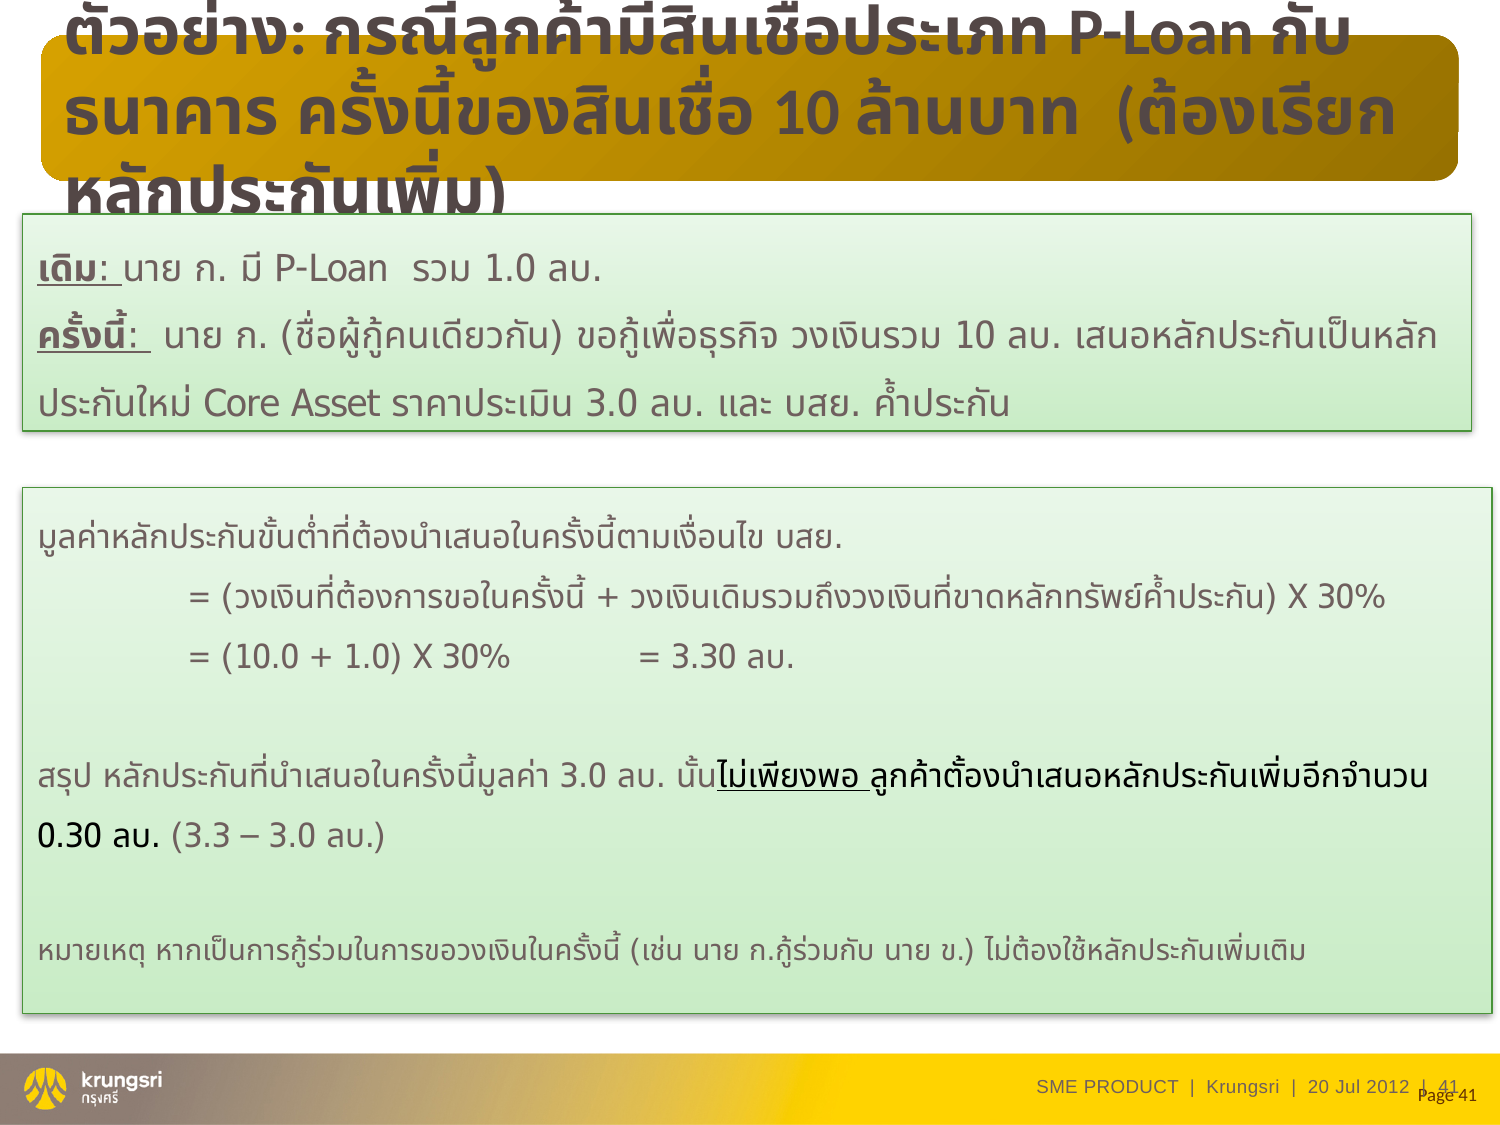

ตัวอย่าง: กรณีลูกค้ามีสินเชื่อประเภท P-Loan กับธนาคาร ครั้งนี้ของสินเชื่อ 10 ล้านบาท  (ต้องเรียกหลักประกันเพิ่ม)
เดิม: นาย ก. มี P-Loan  รวม 1.0 ลบ.
ครั้งนี้:  นาย ก. (ชื่อผู้กู้คนเดียวกัน) ขอกู้เพื่อธุรกิจ วงเงินรวม 10 ลบ. เสนอหลักประกันเป็นหลักประกันใหม่ Core Asset ราคาประเมิน 3.0 ลบ. และ บสย. ค้ำประกัน

มูลค่าหลักประกันขั้นต่ำที่ต้องนำเสนอในครั้งนี้ตามเงื่อนไข บสย.
	= (วงเงินที่ต้องการขอในครั้งนี้ + วงเงินเดิมรวมถึงวงเงินที่ขาดหลักทรัพย์ค้ำประกัน) X 30%
	= (10.0 + 1.0) X 30%	= 3.30 ลบ.

สรุป หลักประกันที่นำเสนอในครั้งนี้มูลค่า 3.0 ลบ. นั้นไม่เพียงพอ ลูกค้าตั้องนำเสนอหลักประกันเพิ่มอีกจำนวน 0.30 ลบ. (3.3 – 3.0 ลบ.)

หมายเหตุ หากเป็นการกู้ร่วมในการขอวงเงินในครั้งนี้ (เช่น นาย ก.กู้ร่วมกับ นาย ข.) ไม่ต้องใช้หลักประกันเพิ่มเติม

SME PRODUCT  |  Krungsri  |  20 Jul 2012  |
41
Page 41